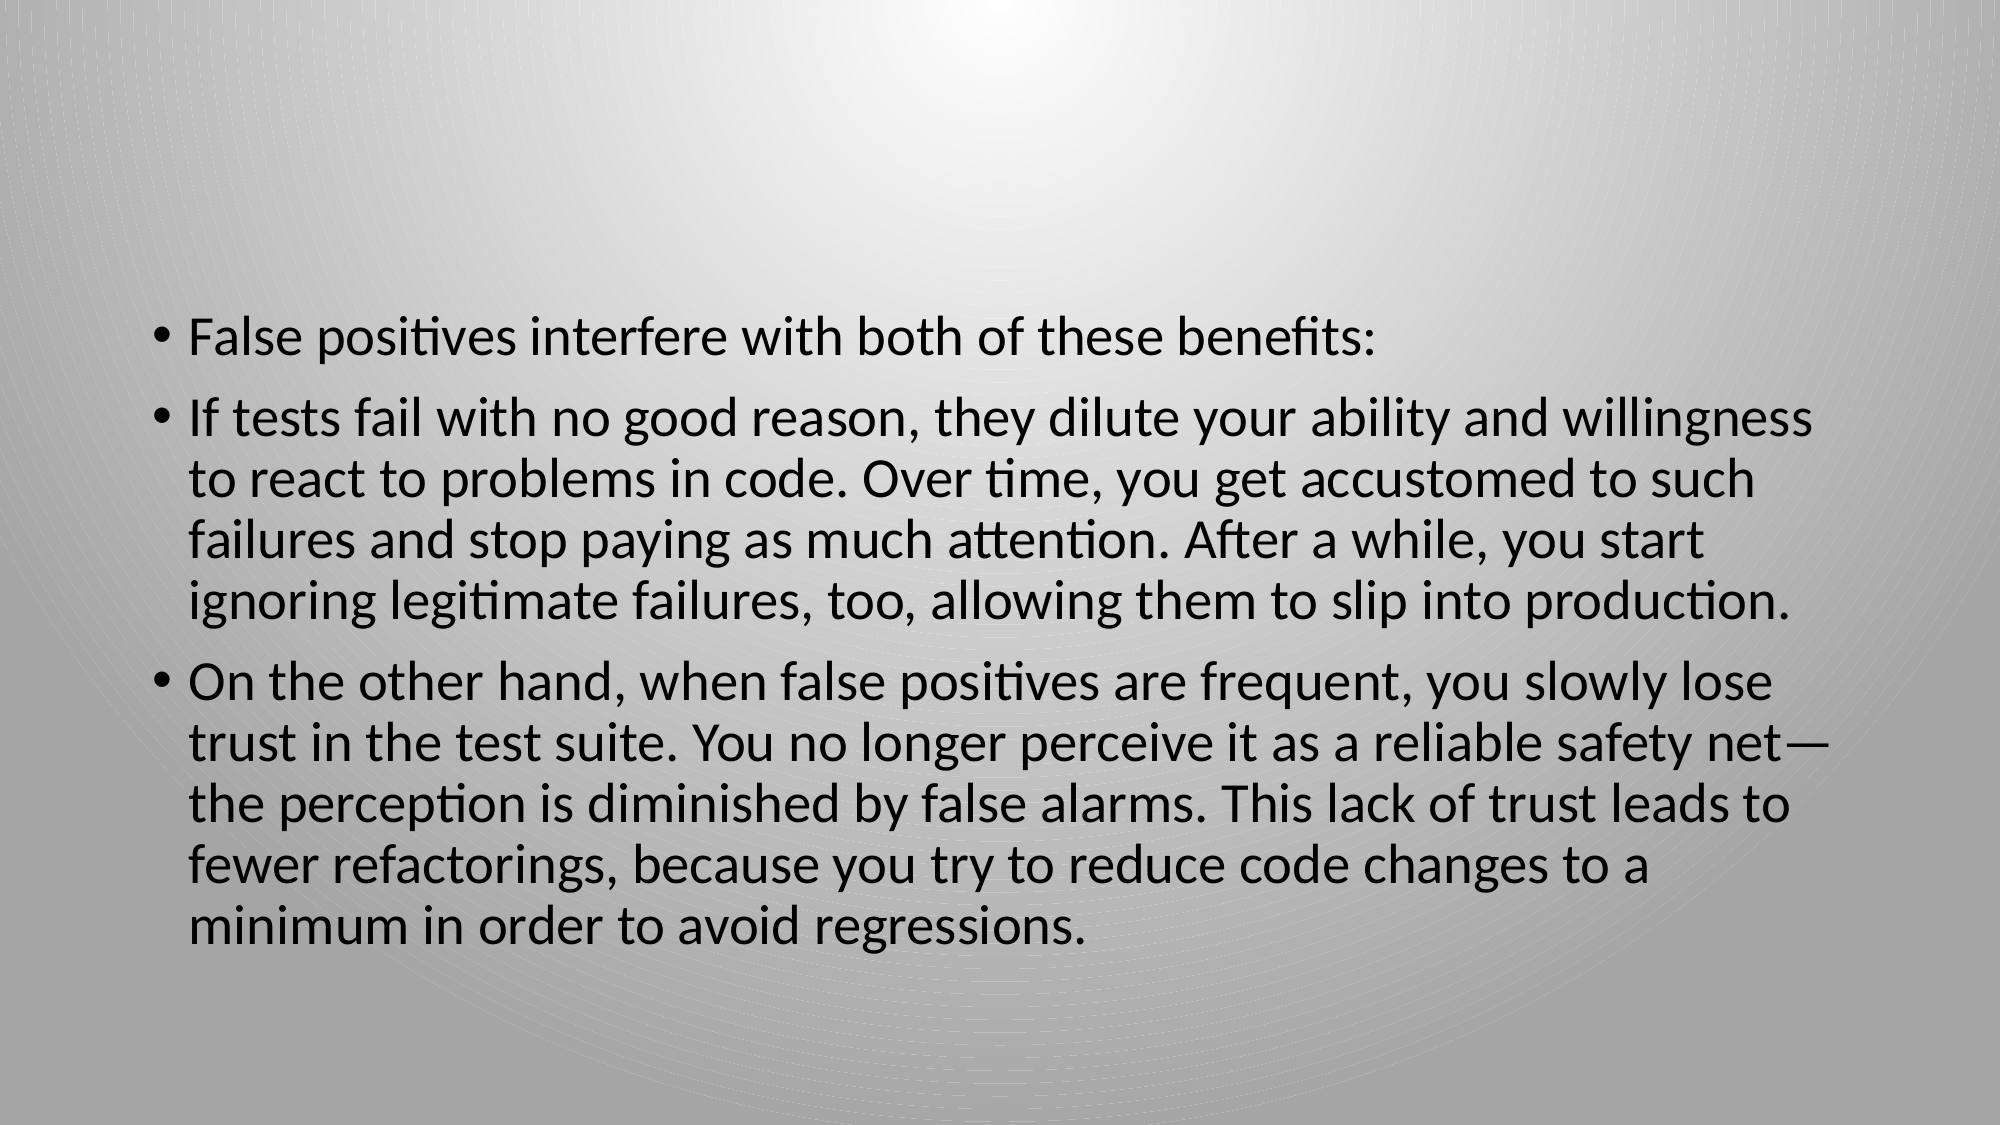

#
False positives interfere with both of these benefits:
If tests fail with no good reason, they dilute your ability and willingness to react to problems in code. Over time, you get accustomed to such failures and stop paying as much attention. After a while, you start ignoring legitimate failures, too, allowing them to slip into production.
On the other hand, when false positives are frequent, you slowly lose trust in the test suite. You no longer perceive it as a reliable safety net—the perception is diminished by false alarms. This lack of trust leads to fewer refactorings, because you try to reduce code changes to a minimum in order to avoid regressions.